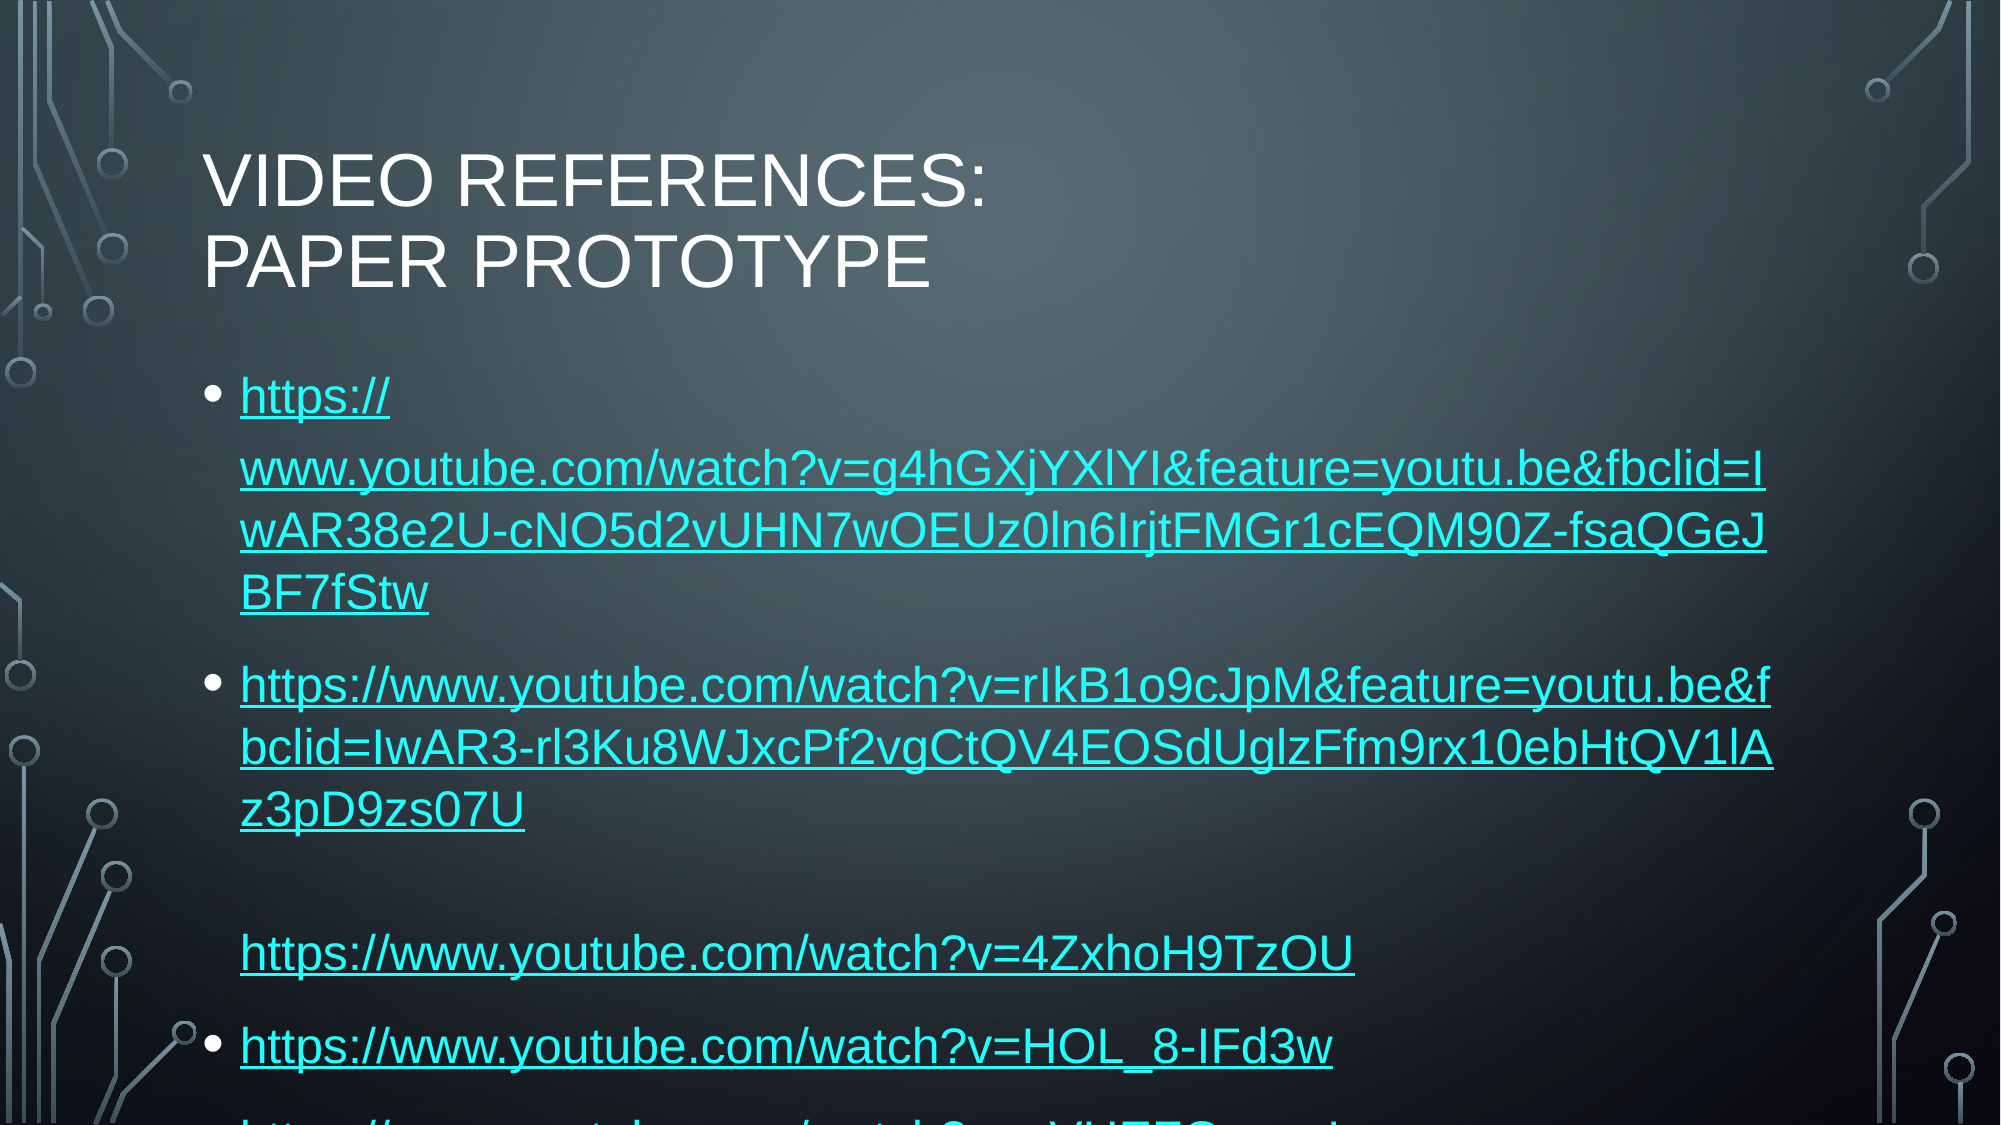

# Video references: Paper Prototype
https://www.youtube.com/watch?v=g4hGXjYXlYI&feature=youtu.be&fbclid=IwAR38e2U-cNO5d2vUHN7wOEUz0ln6IrjtFMGr1cEQM90Z-fsaQGeJBF7fStw
https://www.youtube.com/watch?v=rIkB1o9cJpM&feature=youtu.be&fbclid=IwAR3-rl3Ku8WJxcPf2vgCtQV4EOSdUglzFfm9rx10ebHtQV1lAz3pD9zs07U
https://www.youtube.com/watch?v=4ZxhoH9TzOU
https://www.youtube.com/watch?v=HOL_8-IFd3w
https://www.youtube.com/watch?v=oVHEFGyrwgI